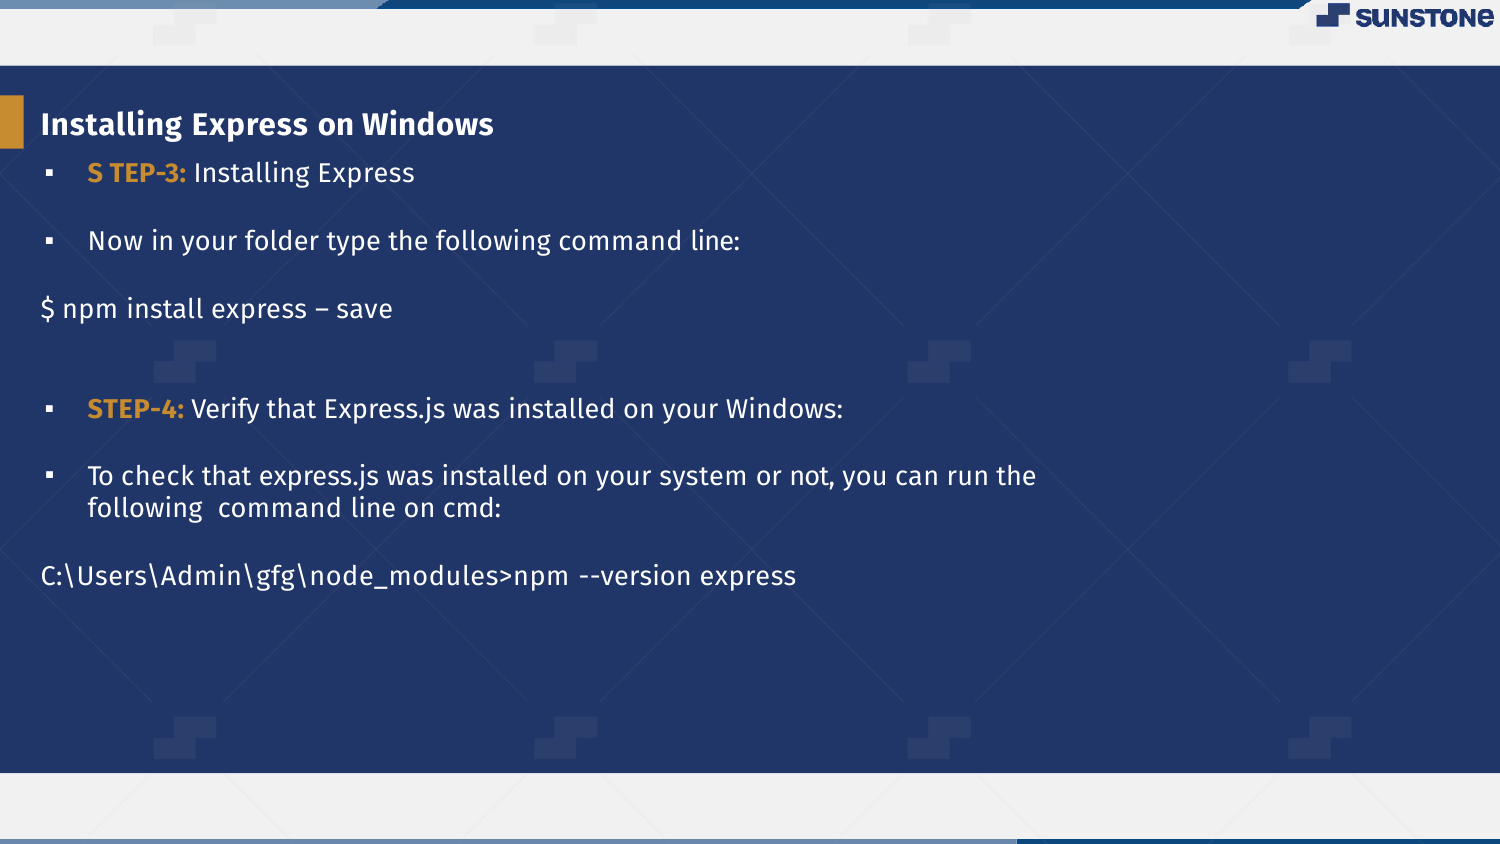

# Installing Express on Windows
S TEP-3: Installing Express

Now in your folder type the following command line:
$ npm install express – save

STEP-4: Verify that Express.js was installed on your Windows:

To check that express.js was installed on your system or not, you can run the following  command line on cmd:

C:\Users\Admin\gfg\node_modules>npm --version express